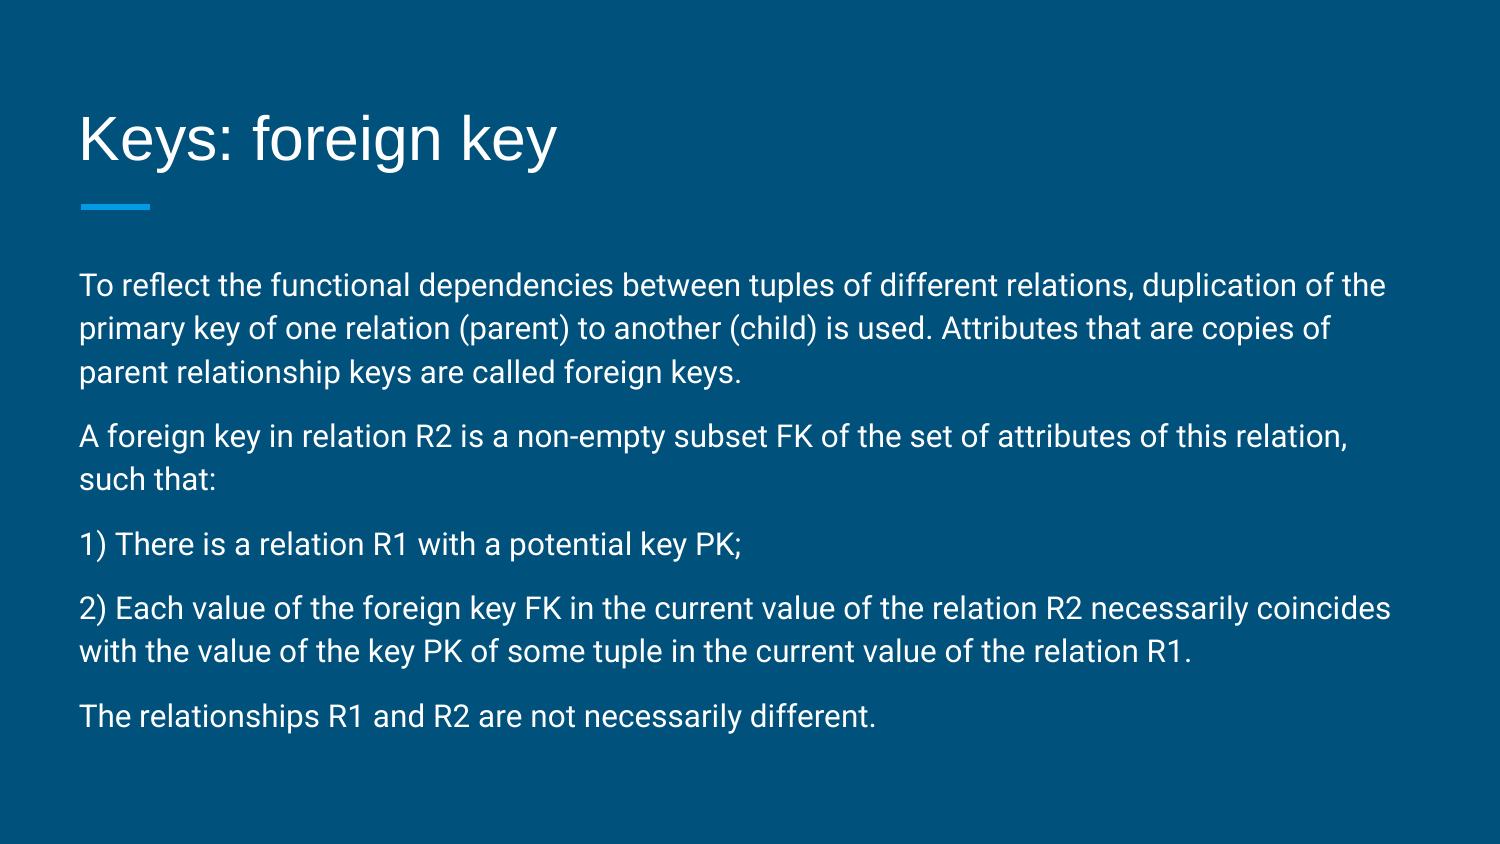

# Keys: foreign key
To reflect the functional dependencies between tuples of different relations, duplication of the primary key of one relation (parent) to another (child) is used. Attributes that are copies of parent relationship keys are called foreign keys.
A foreign key in relation R2 is a non-empty subset FK of the set of attributes of this relation, such that:
1) There is a relation R1 with a potential key PK;
2) Each value of the foreign key FK in the current value of the relation R2 necessarily coincides with the value of the key PK of some tuple in the current value of the relation R1.
The relationships R1 and R2 are not necessarily different.